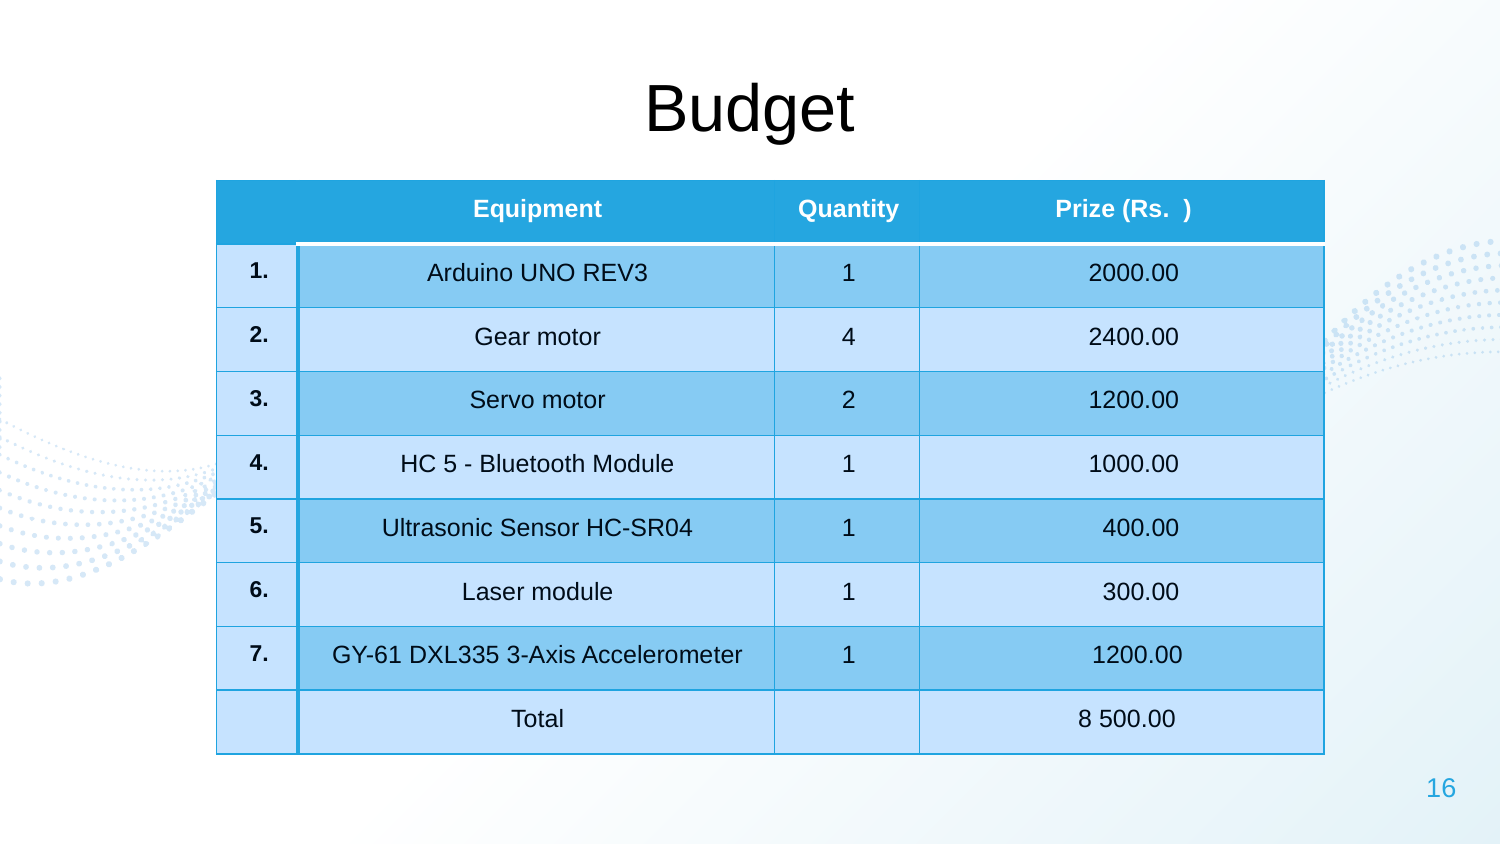

Budget
|  | Equipment | Quantity | Prize (Rs. ) |
| --- | --- | --- | --- |
| 1. | Arduino UNO REV3 | 1 | 2000.00 |
| 2. | Gear motor | 4 | 2400.00 |
| 3. | Servo motor | 2 | 1200.00 |
| 4. | HC 5 - Bluetooth Module | 1 | 1000.00 |
| 5. | Ultrasonic Sensor HC-SR04 | 1 | 400.00 |
| 6. | Laser module | 1 | 300.00 |
| 7. | GY-61 DXL335 3-Axis Accelerometer | 1 | 1200.00 |
|  | Total |  | 8 500.00 |
16